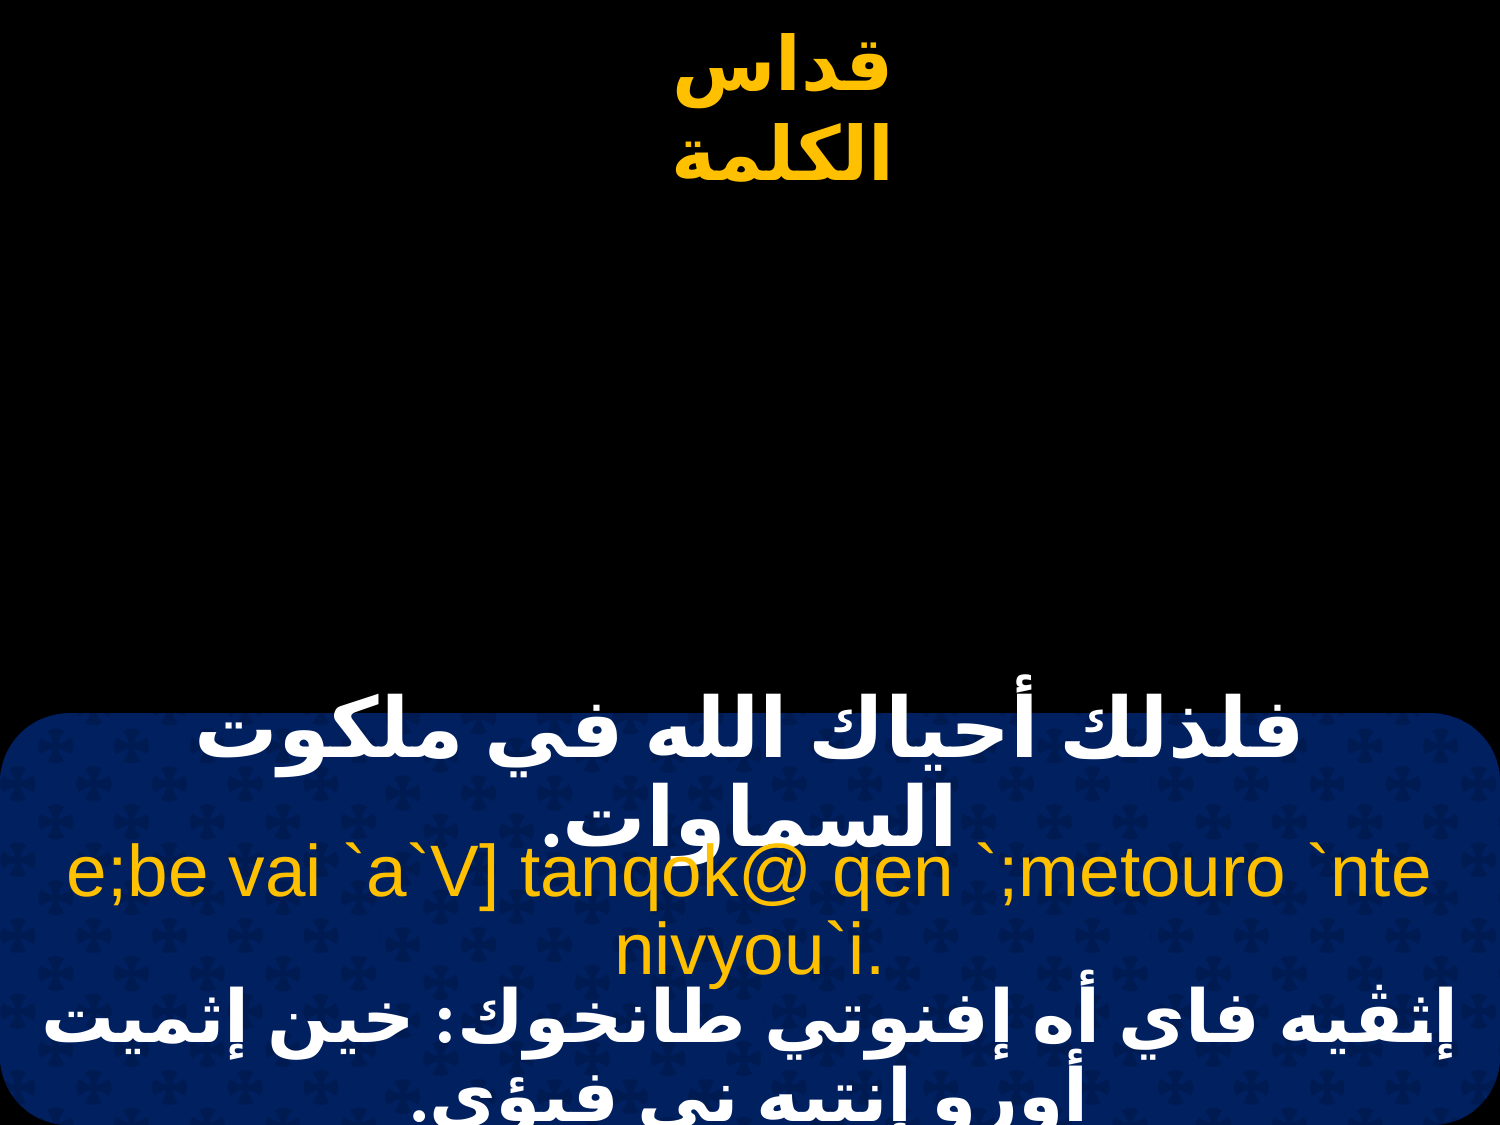

# فلذلك أحياك الله في ملكوت السماوات.
e;be vai `a`V] tanqok@ qen `;metouro `nte nivyou`i.
إثڤيه فاي أه إفنوتي طانخوك: خين إثميت أورو إنتيه ني فيؤي.